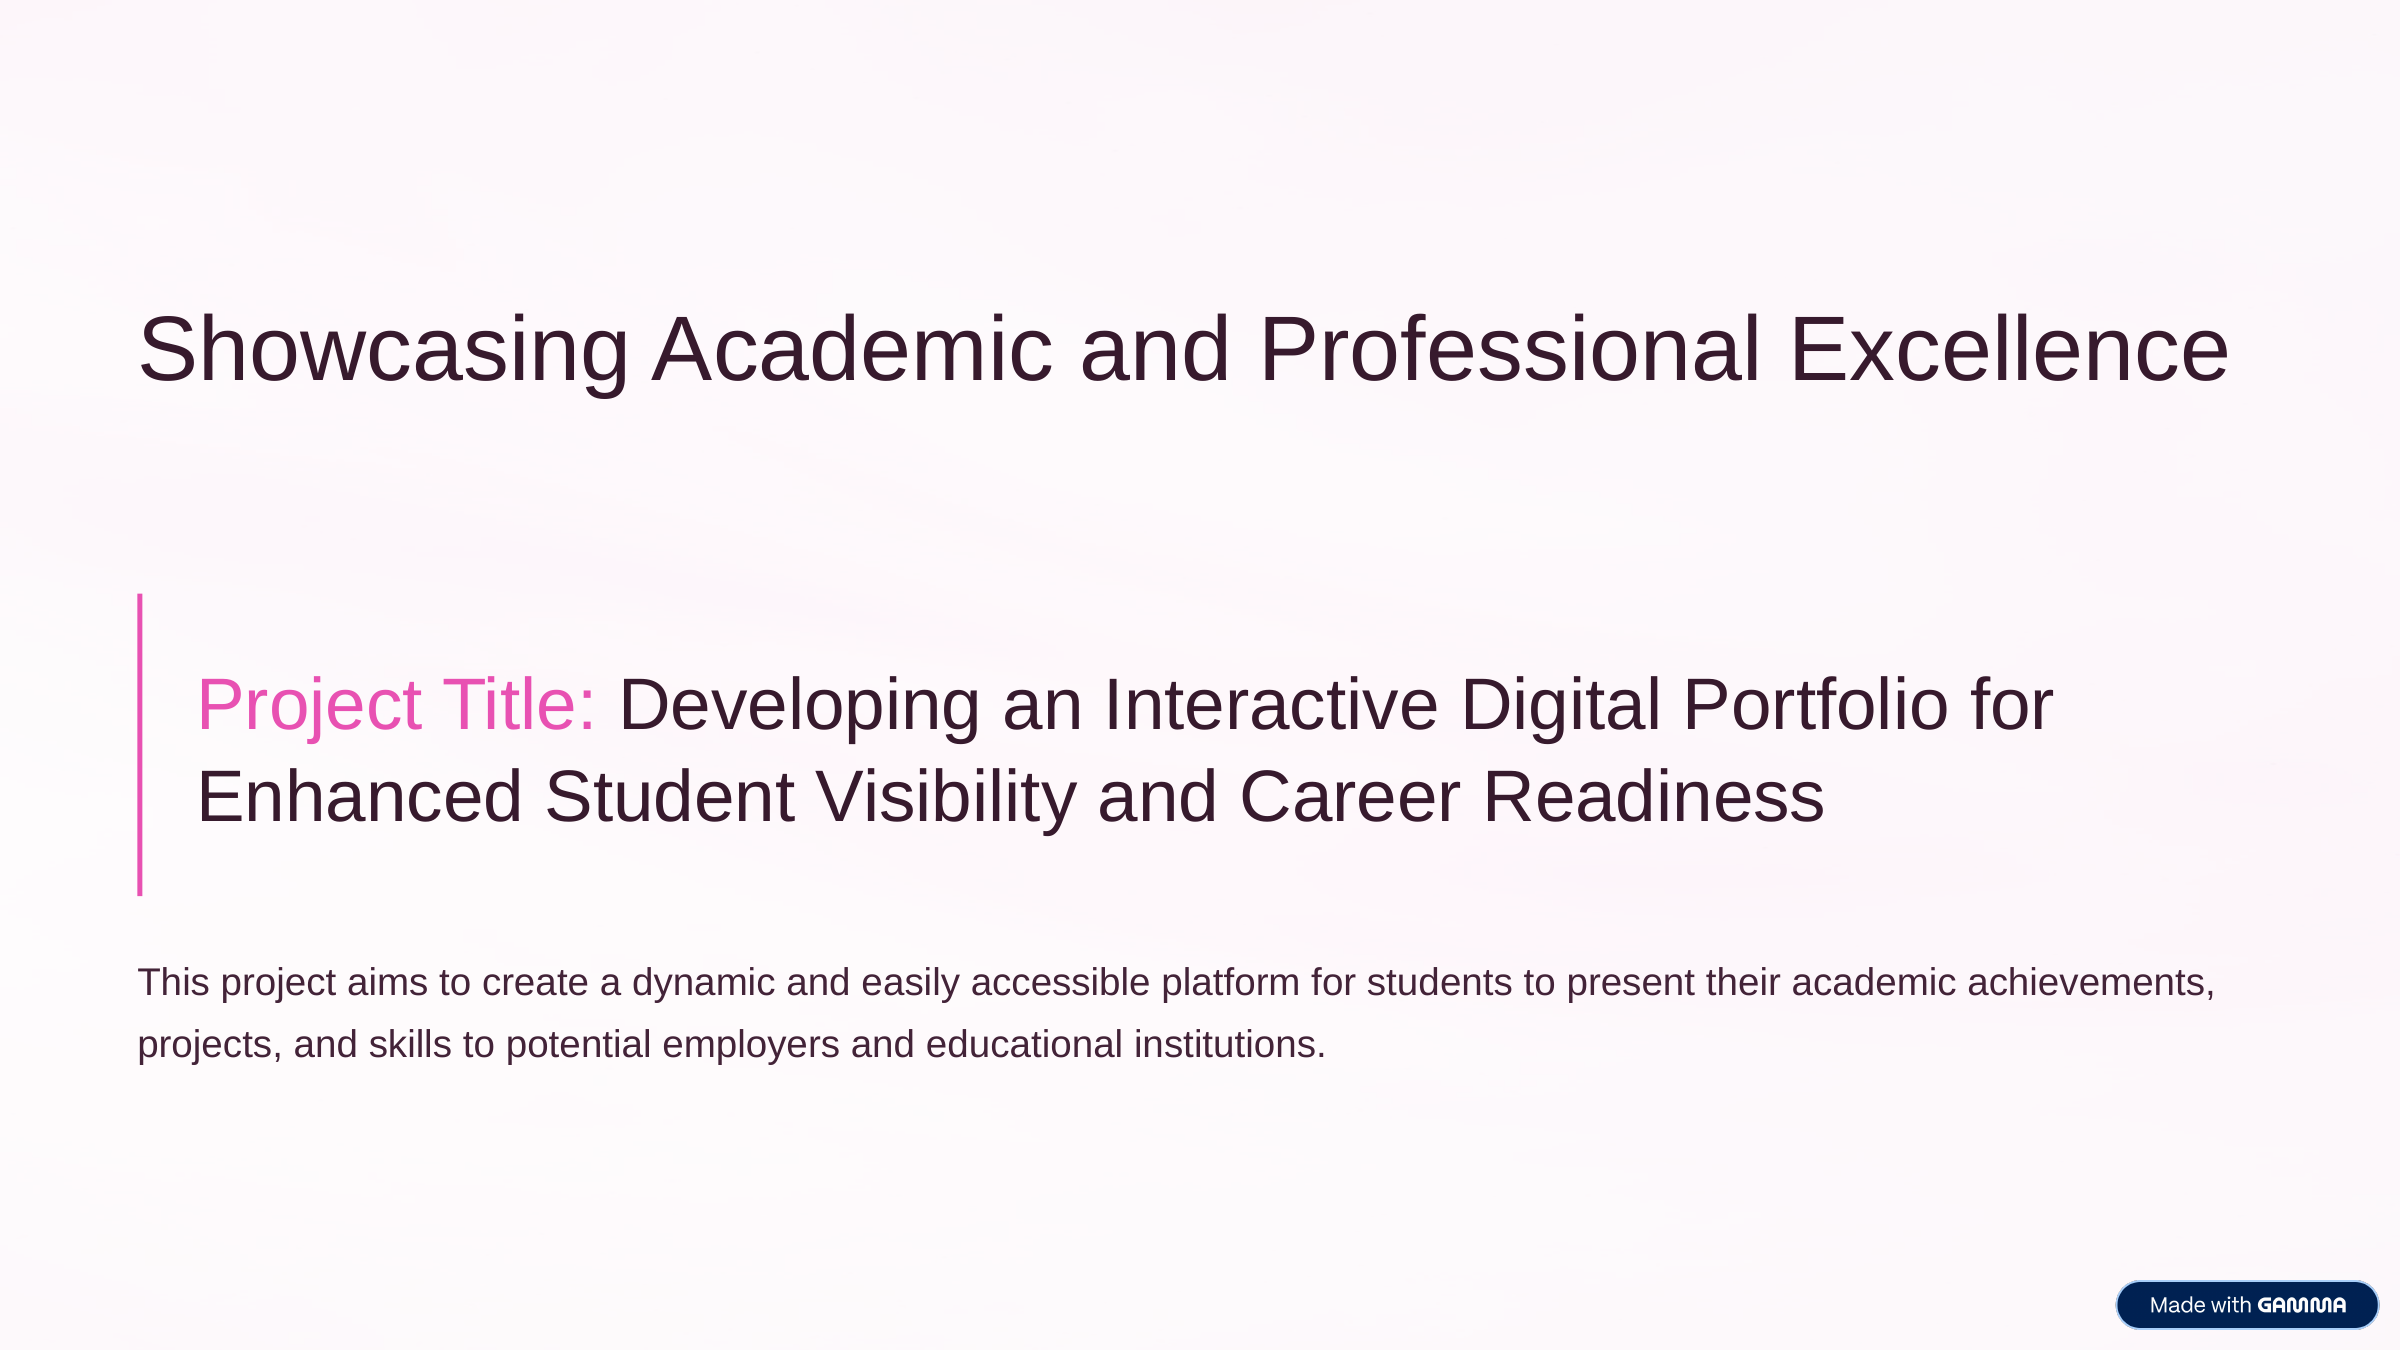

Showcasing Academic and Professional Excellence

Project Title: Developing an Interactive Digital Portfolio for Enhanced Student Visibility and Career Readiness
This project aims to create a dynamic and easily accessible platform for students to present their academic achievements, projects, and skills to potential employers and educational institutions.